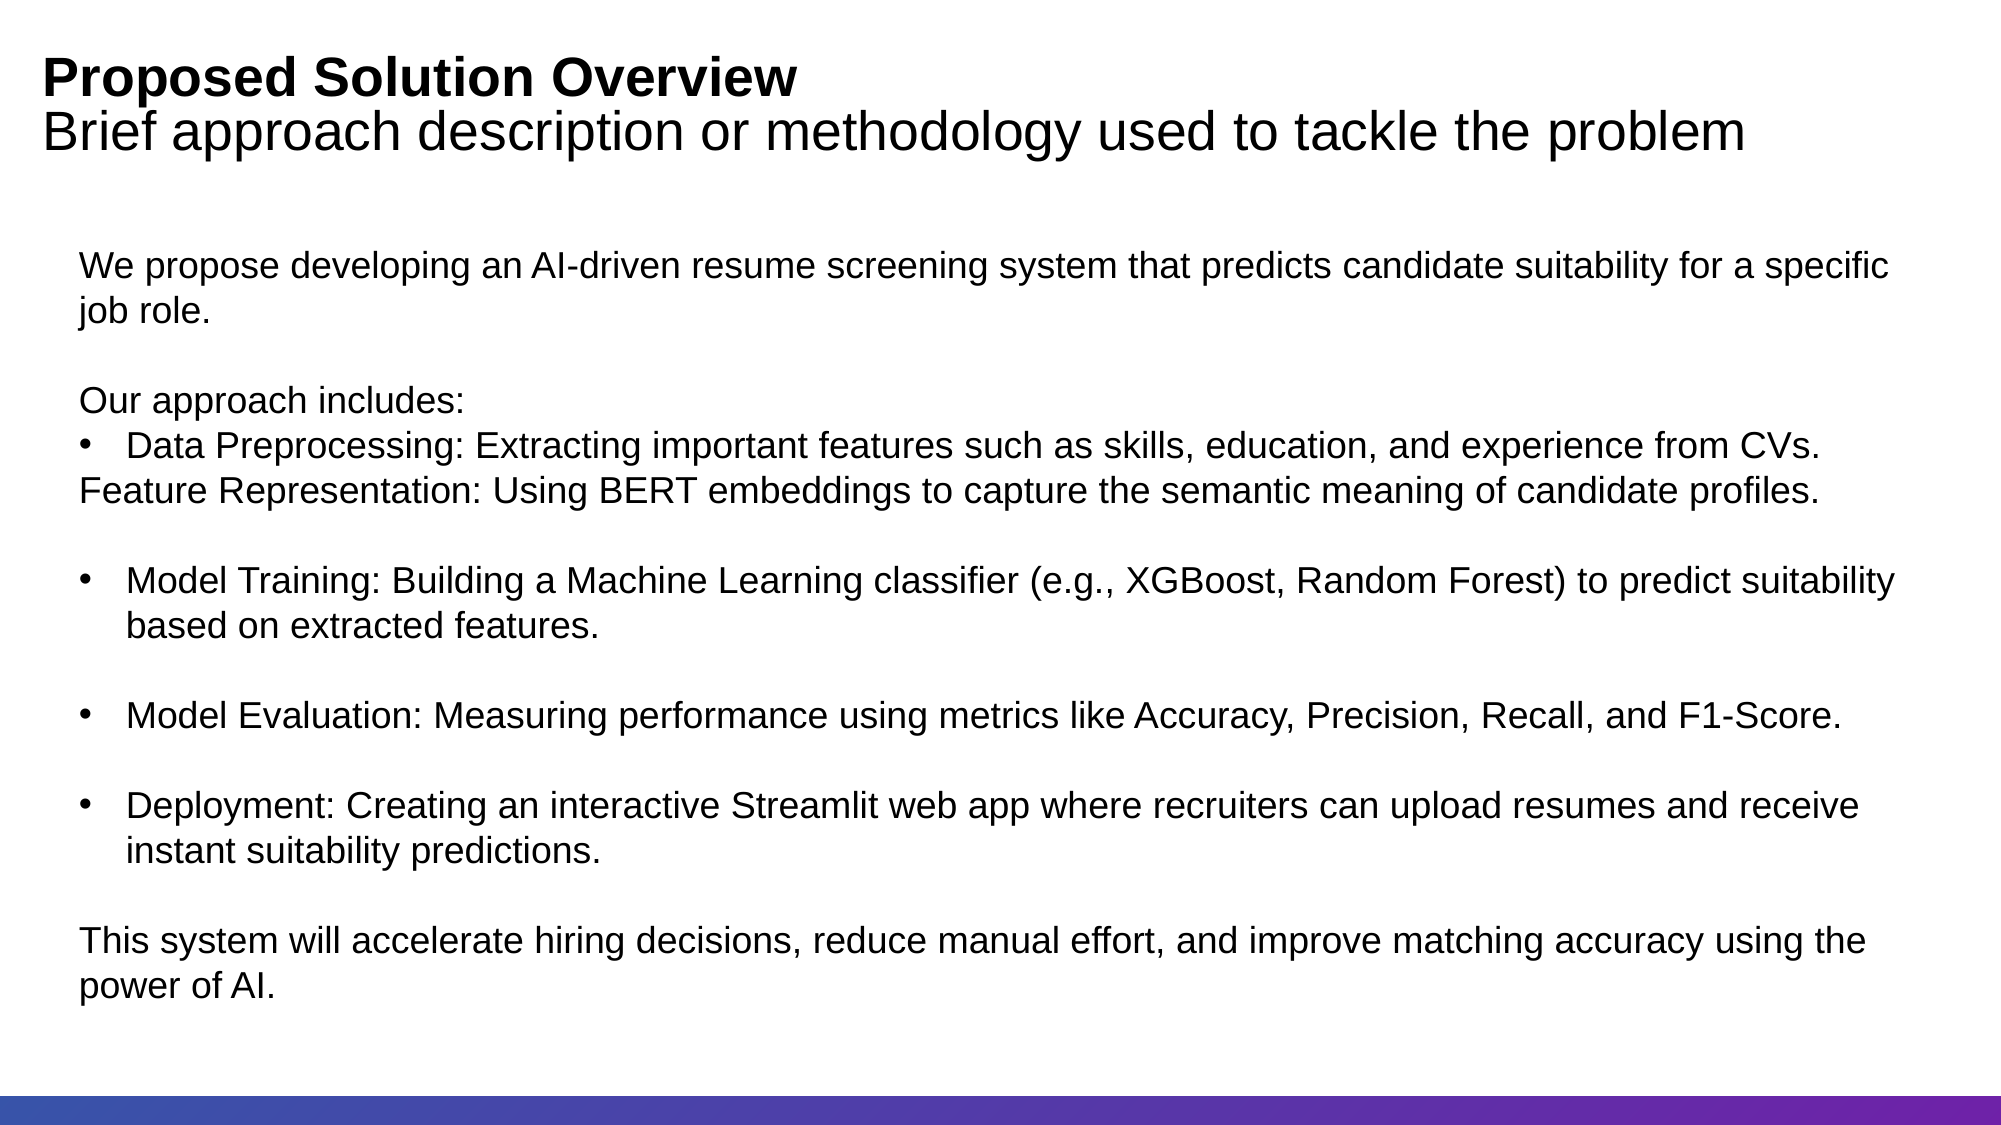

Proposed Solution Overview
Brief approach description or methodology used to tackle the problem
We propose developing an AI-driven resume screening system that predicts candidate suitability for a specific job role.

Our approach includes:
Data Preprocessing: Extracting important features such as skills, education, and experience from CVs.
Feature Representation: Using BERT embeddings to capture the semantic meaning of candidate profiles.

Model Training: Building a Machine Learning classifier (e.g., XGBoost, Random Forest) to predict suitability based on extracted features.

Model Evaluation: Measuring performance using metrics like Accuracy, Precision, Recall, and F1-Score.

Deployment: Creating an interactive Streamlit web app where recruiters can upload resumes and receive instant suitability predictions.

This system will accelerate hiring decisions, reduce manual effort, and improve matching accuracy using the power of AI.